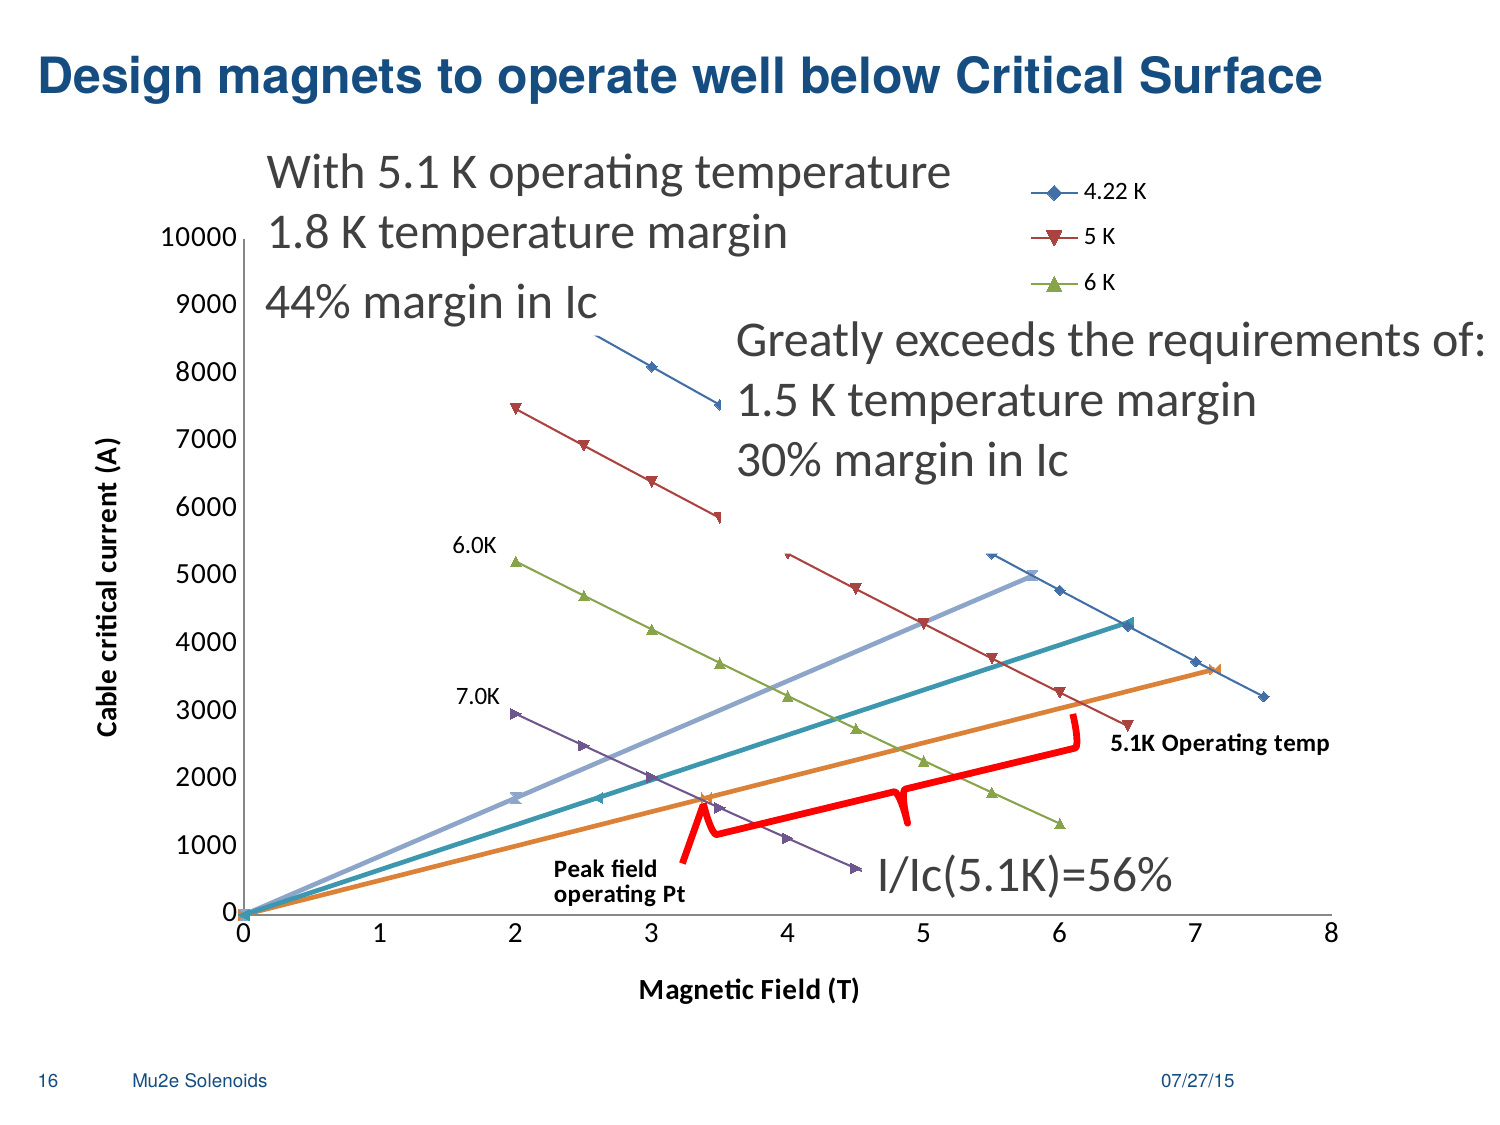

# Design magnets to operate well below Critical Surface
With 5.1 K operating temperature
1.8 K temperature margin

### Chart

| Category |  |  |  |  |  |  |  |
|---|---|---|---|---|---|---|---|
44% margin in Ic

I/Ic(5.1K)=56%
Greatly exceeds the requirements of:
1.5 K temperature margin
30% margin in Ic

5.0K
16
Mu2e Solenoids
07/27/15